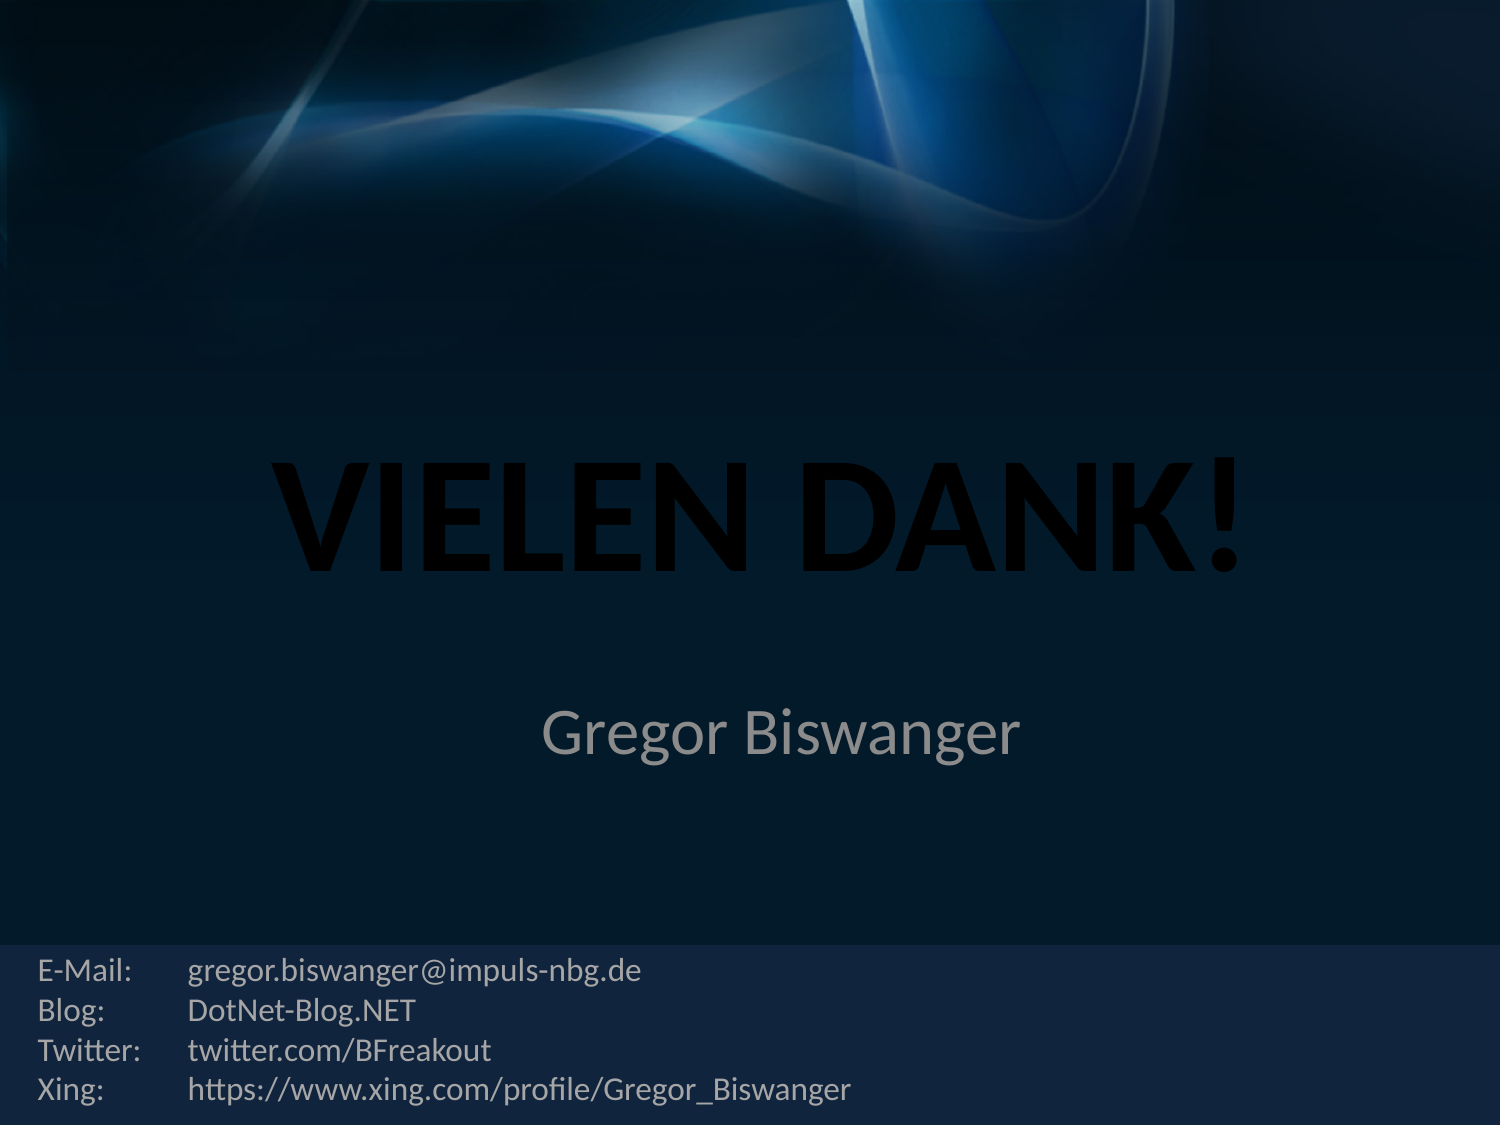

# Vielen Dank!
Gregor Biswanger
E-Mail:	gregor.biswanger@impuls-nbg.de
Blog: 	DotNet-Blog.NET
Twitter:	twitter.com/BFreakout
Xing:	https://www.xing.com/profile/Gregor_Biswanger